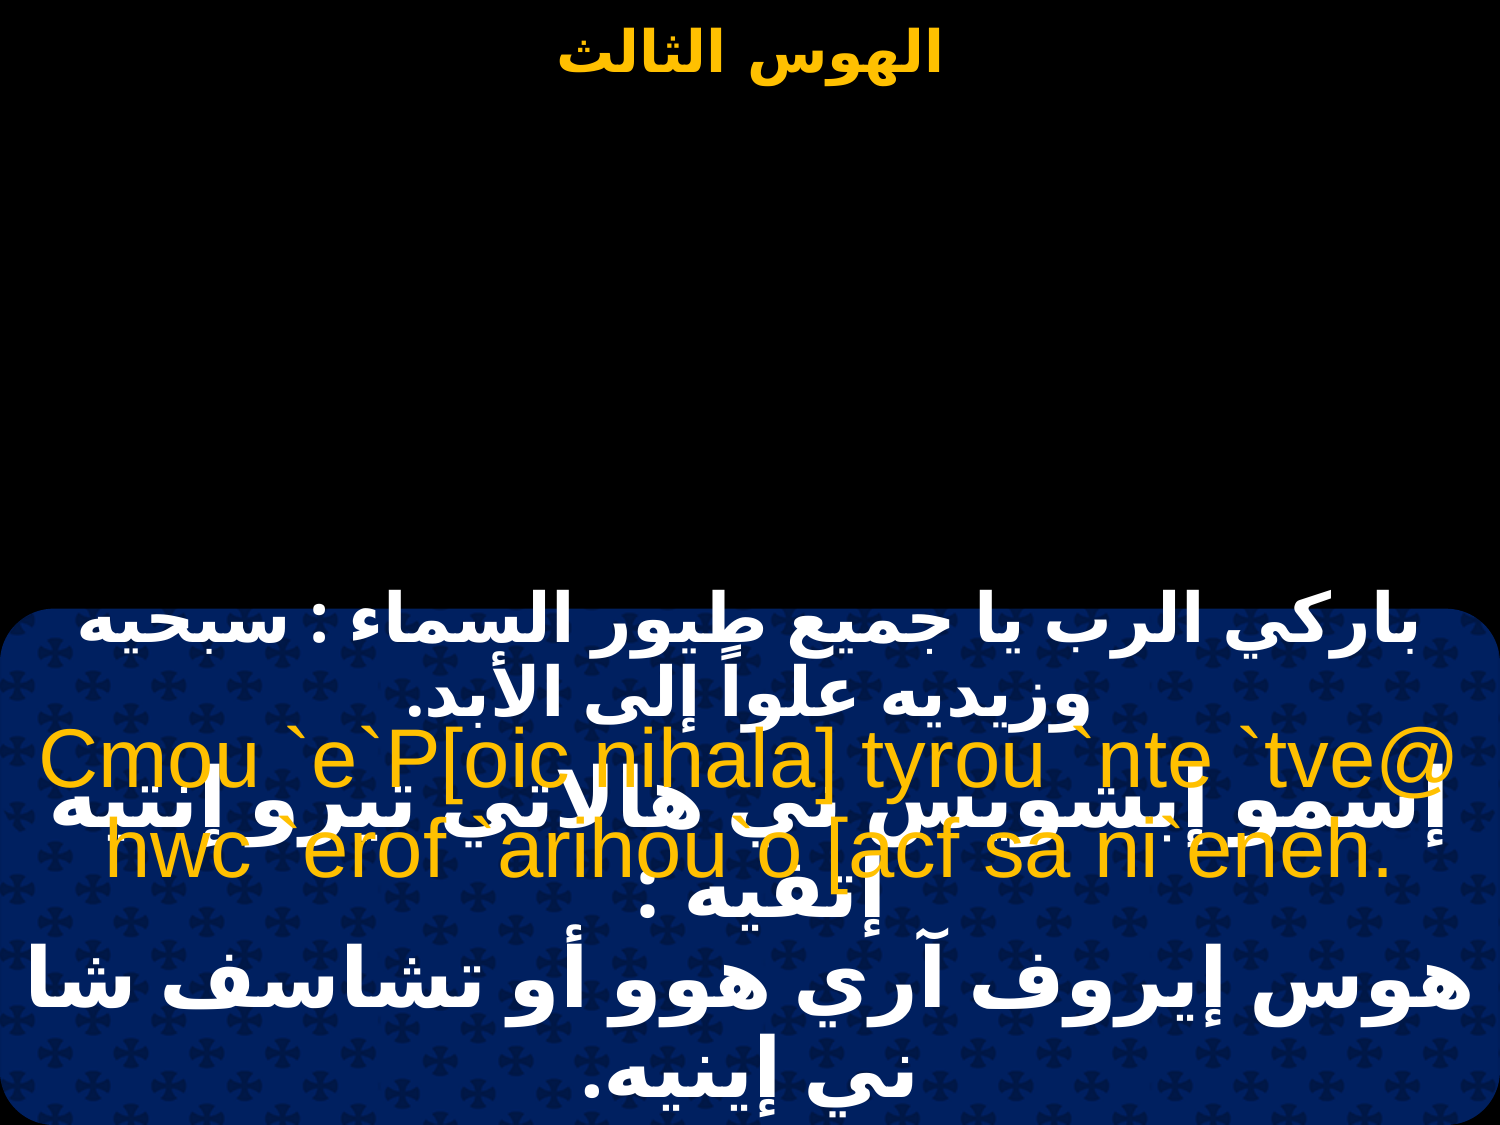

باركي الرب يا جميع طيور السماء : سبحيه وزيديه علواً إلى الأبد.
Cmou `e`P[oic nihala] tyrou `nte `tve@ hwc `erof `arihou`o [acf sa ni`eneh.
إسمو إبشويس ني هالاتي تيرو إنتيه إتفيه :
هوس إيروف آري هوو أو تشاسف شا ني إينيه.